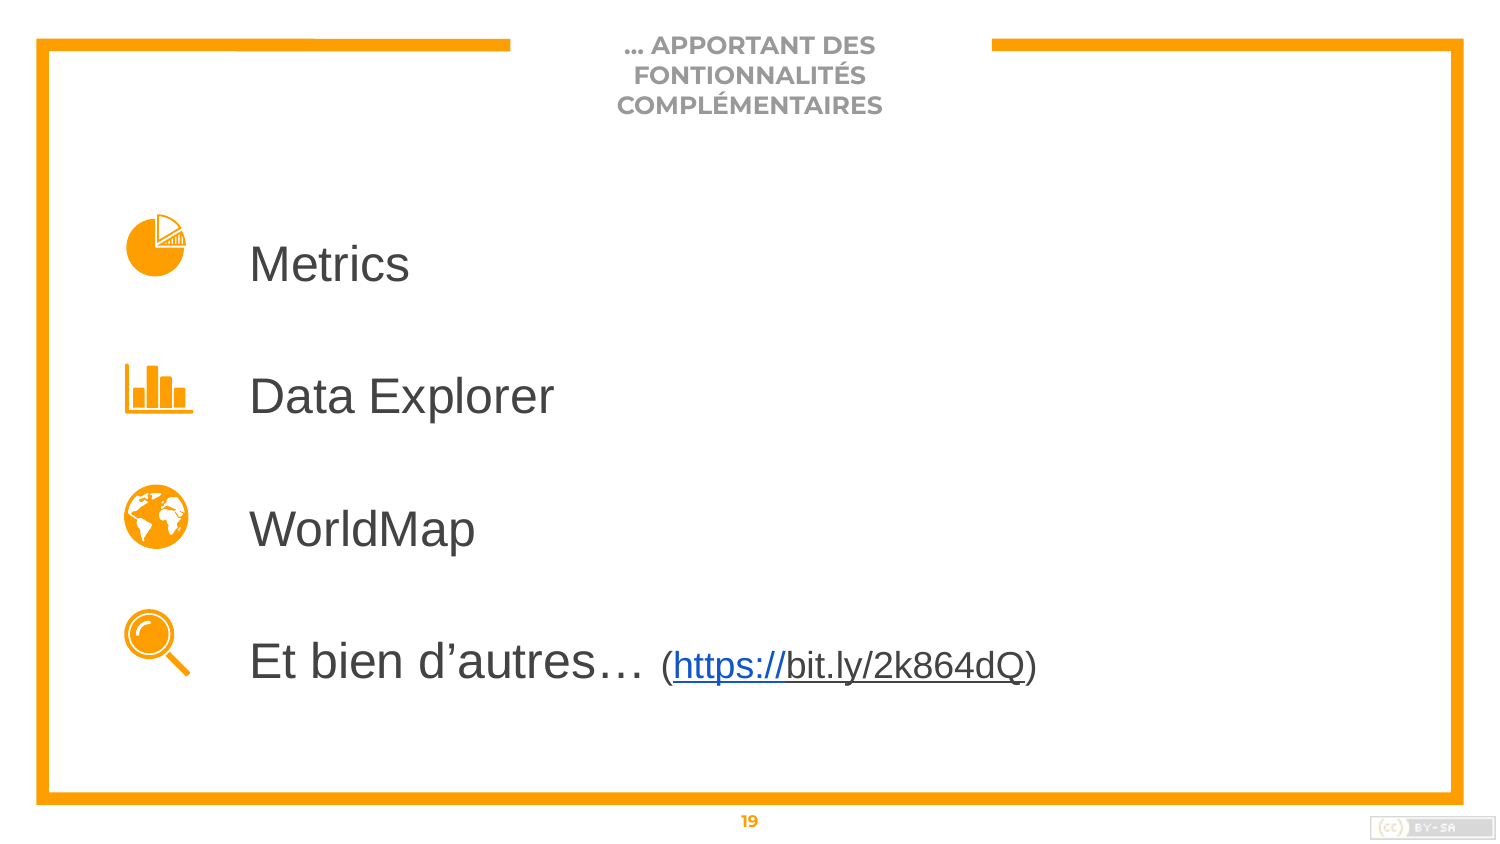

# … APPORTANT DES FONTIONNALITÉS COMPLÉMENTAIRES
	Metrics
	Data Explorer
	WorldMap
	Et bien d’autres… (https://bit.ly/2k864dQ)

19